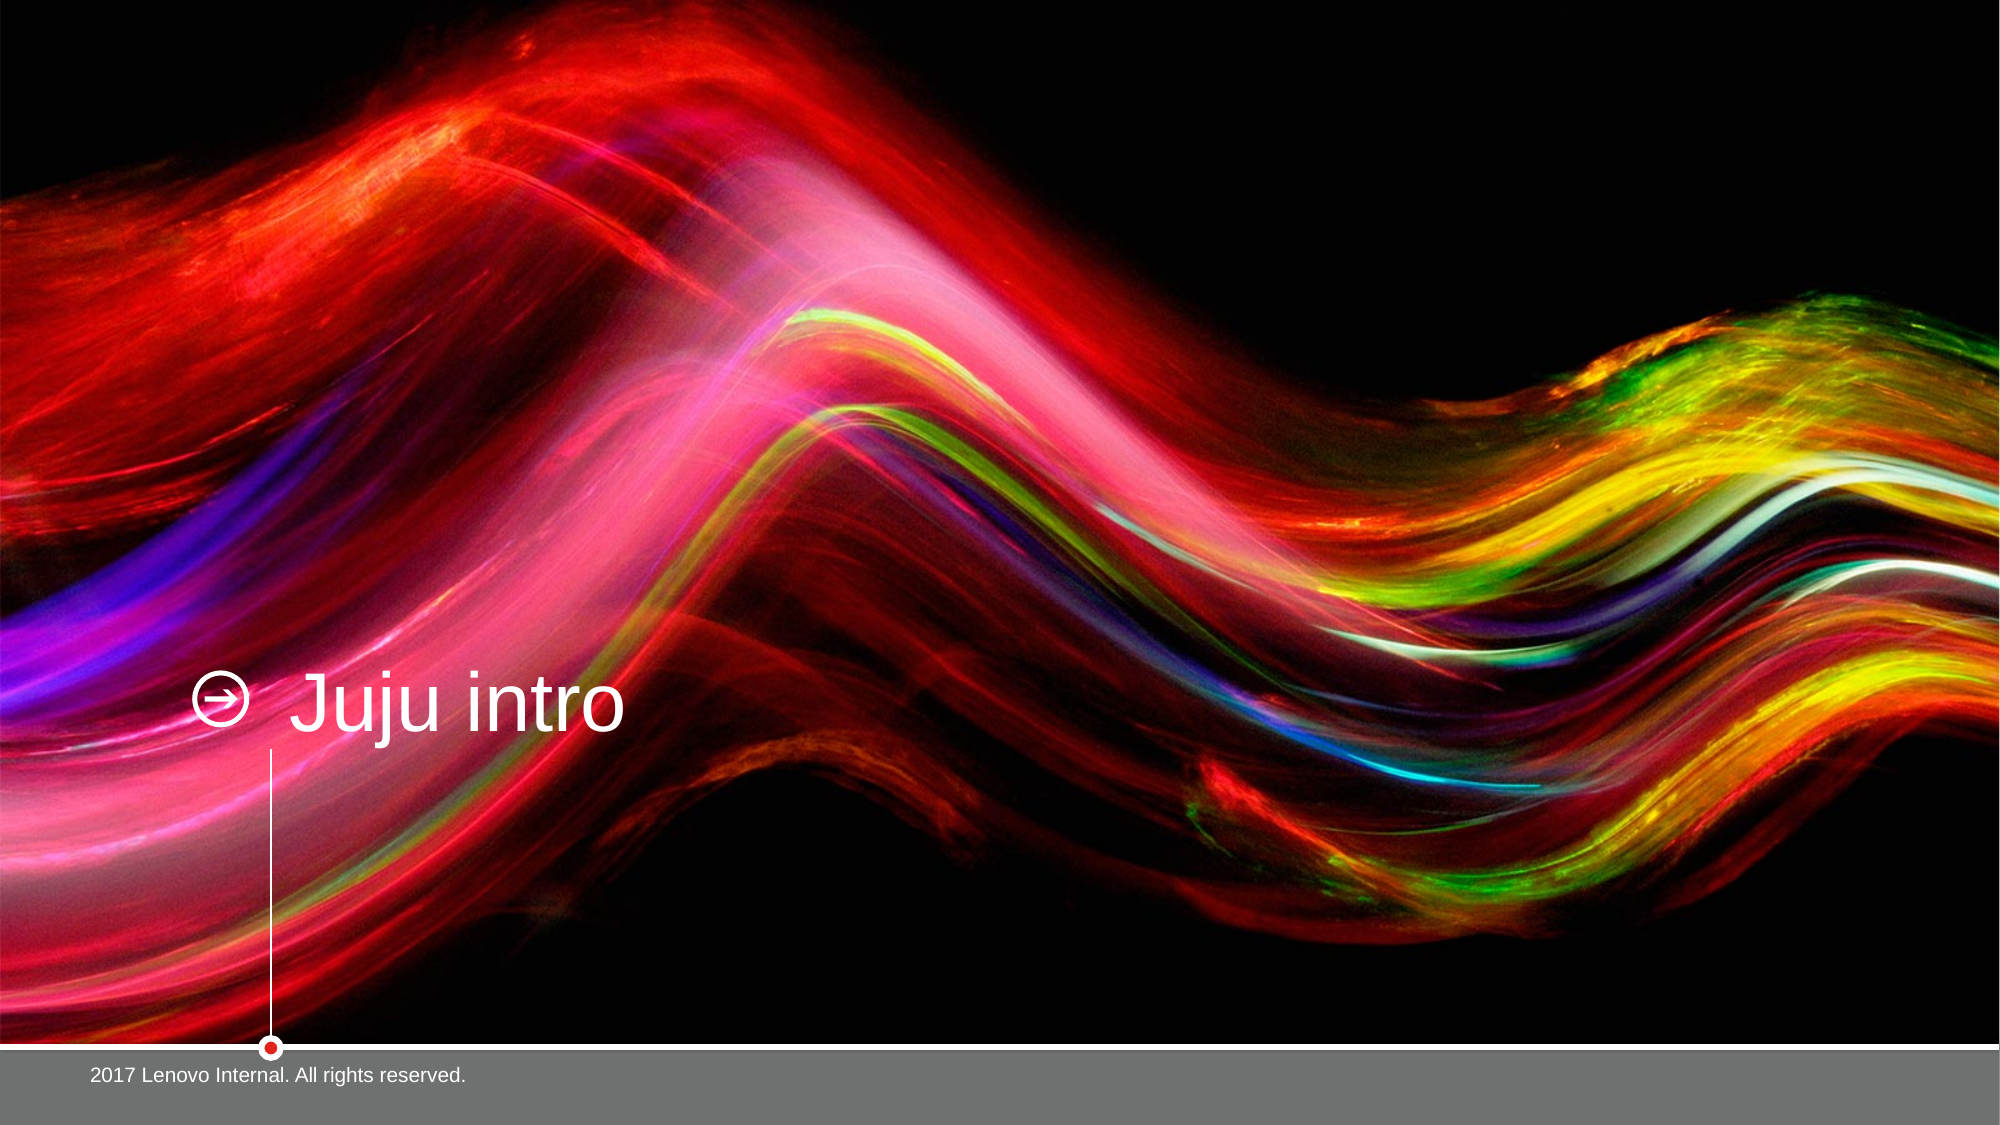

# Juju intro
2017 Lenovo Internal. All rights reserved.